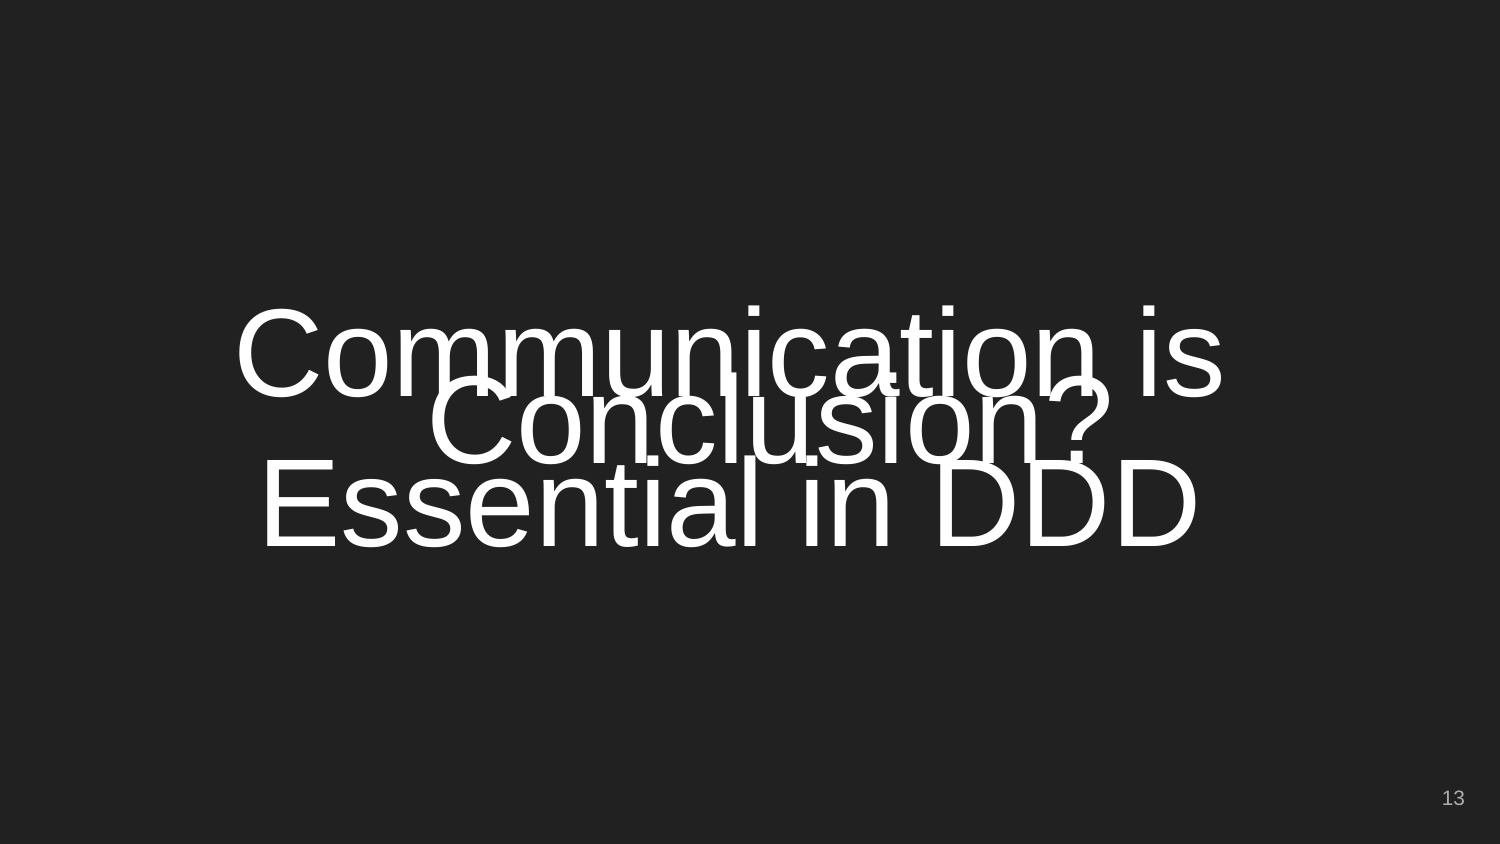

Conclusion?
Communication is Essential in DDD
13